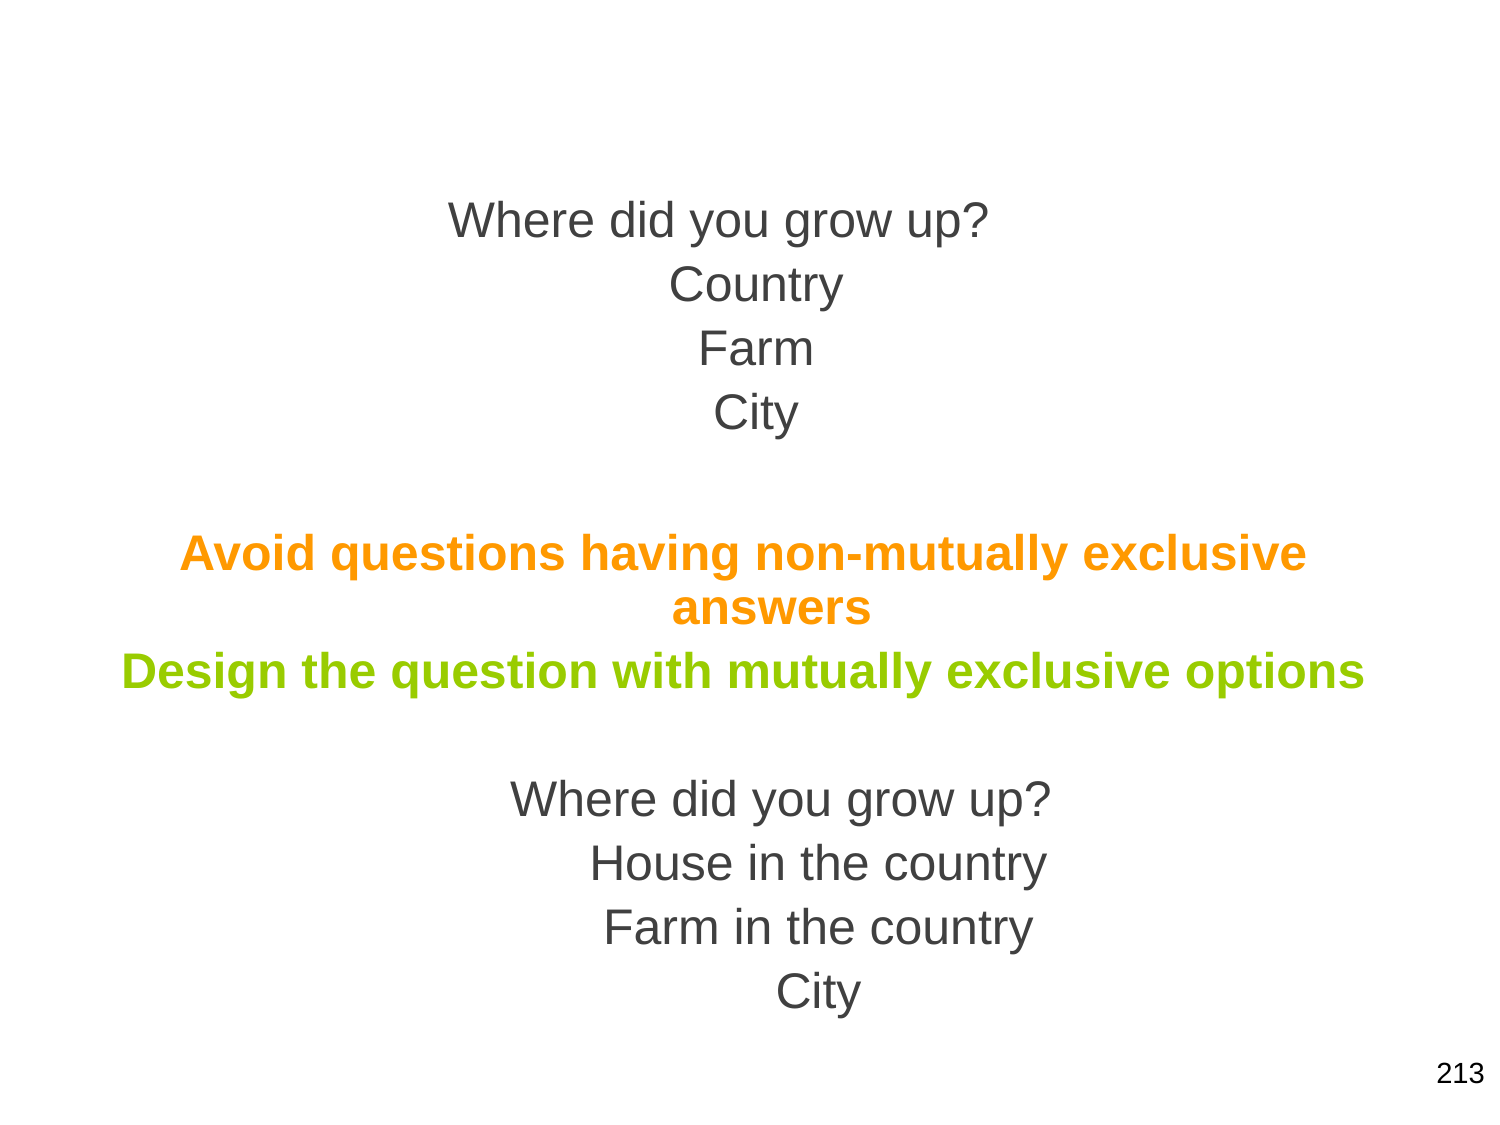

Where did you grow up?
Country
Farm
City

Avoid questions having non-mutually exclusive answers
Design the question with mutually exclusive options

Where did you grow up?
House in the country
Farm in the country
City
213